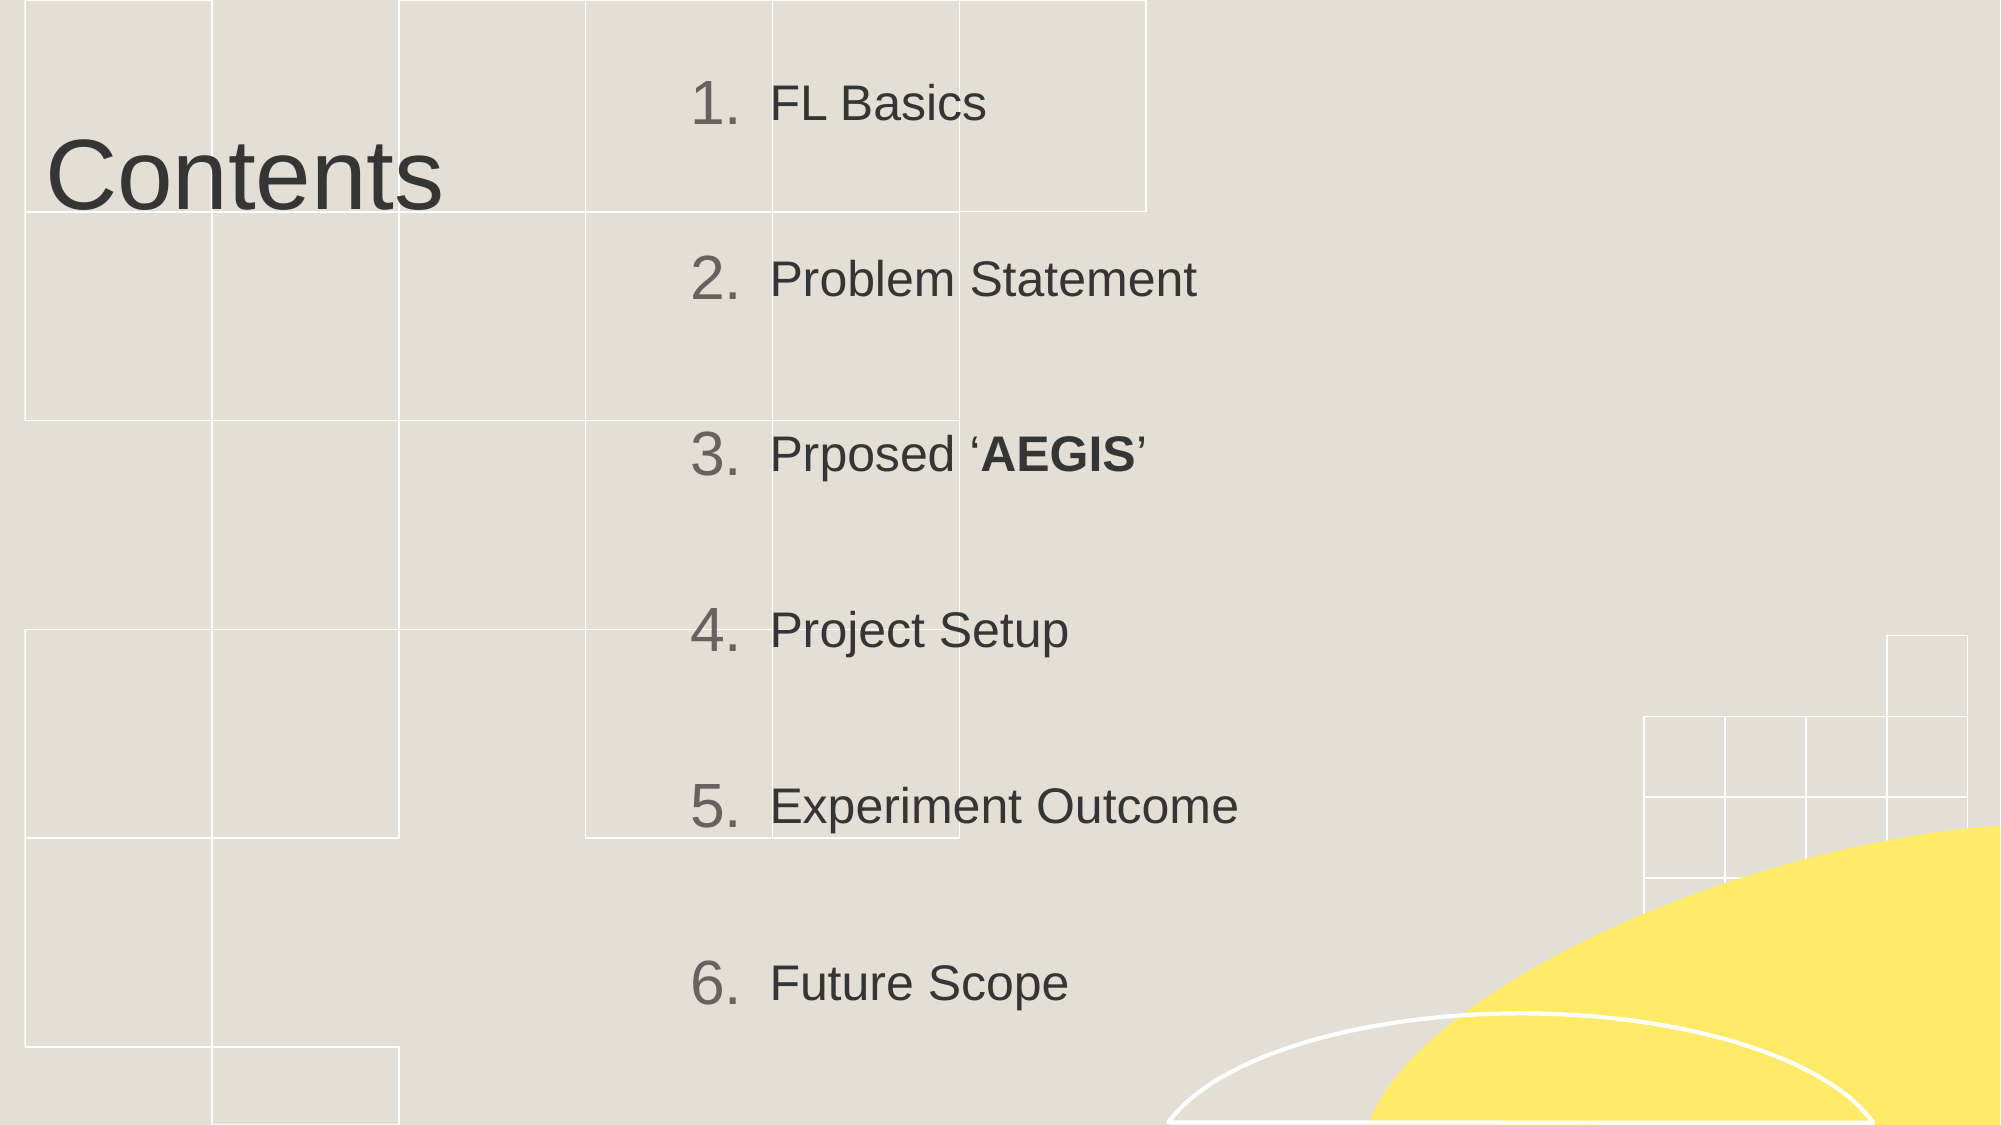

FL Basics
1.
Contents
Problem Statement
2.
Prposed ‘AEGIS’
3.
Project Setup
4.
Experiment Outcome
5.
Future Scope
6.